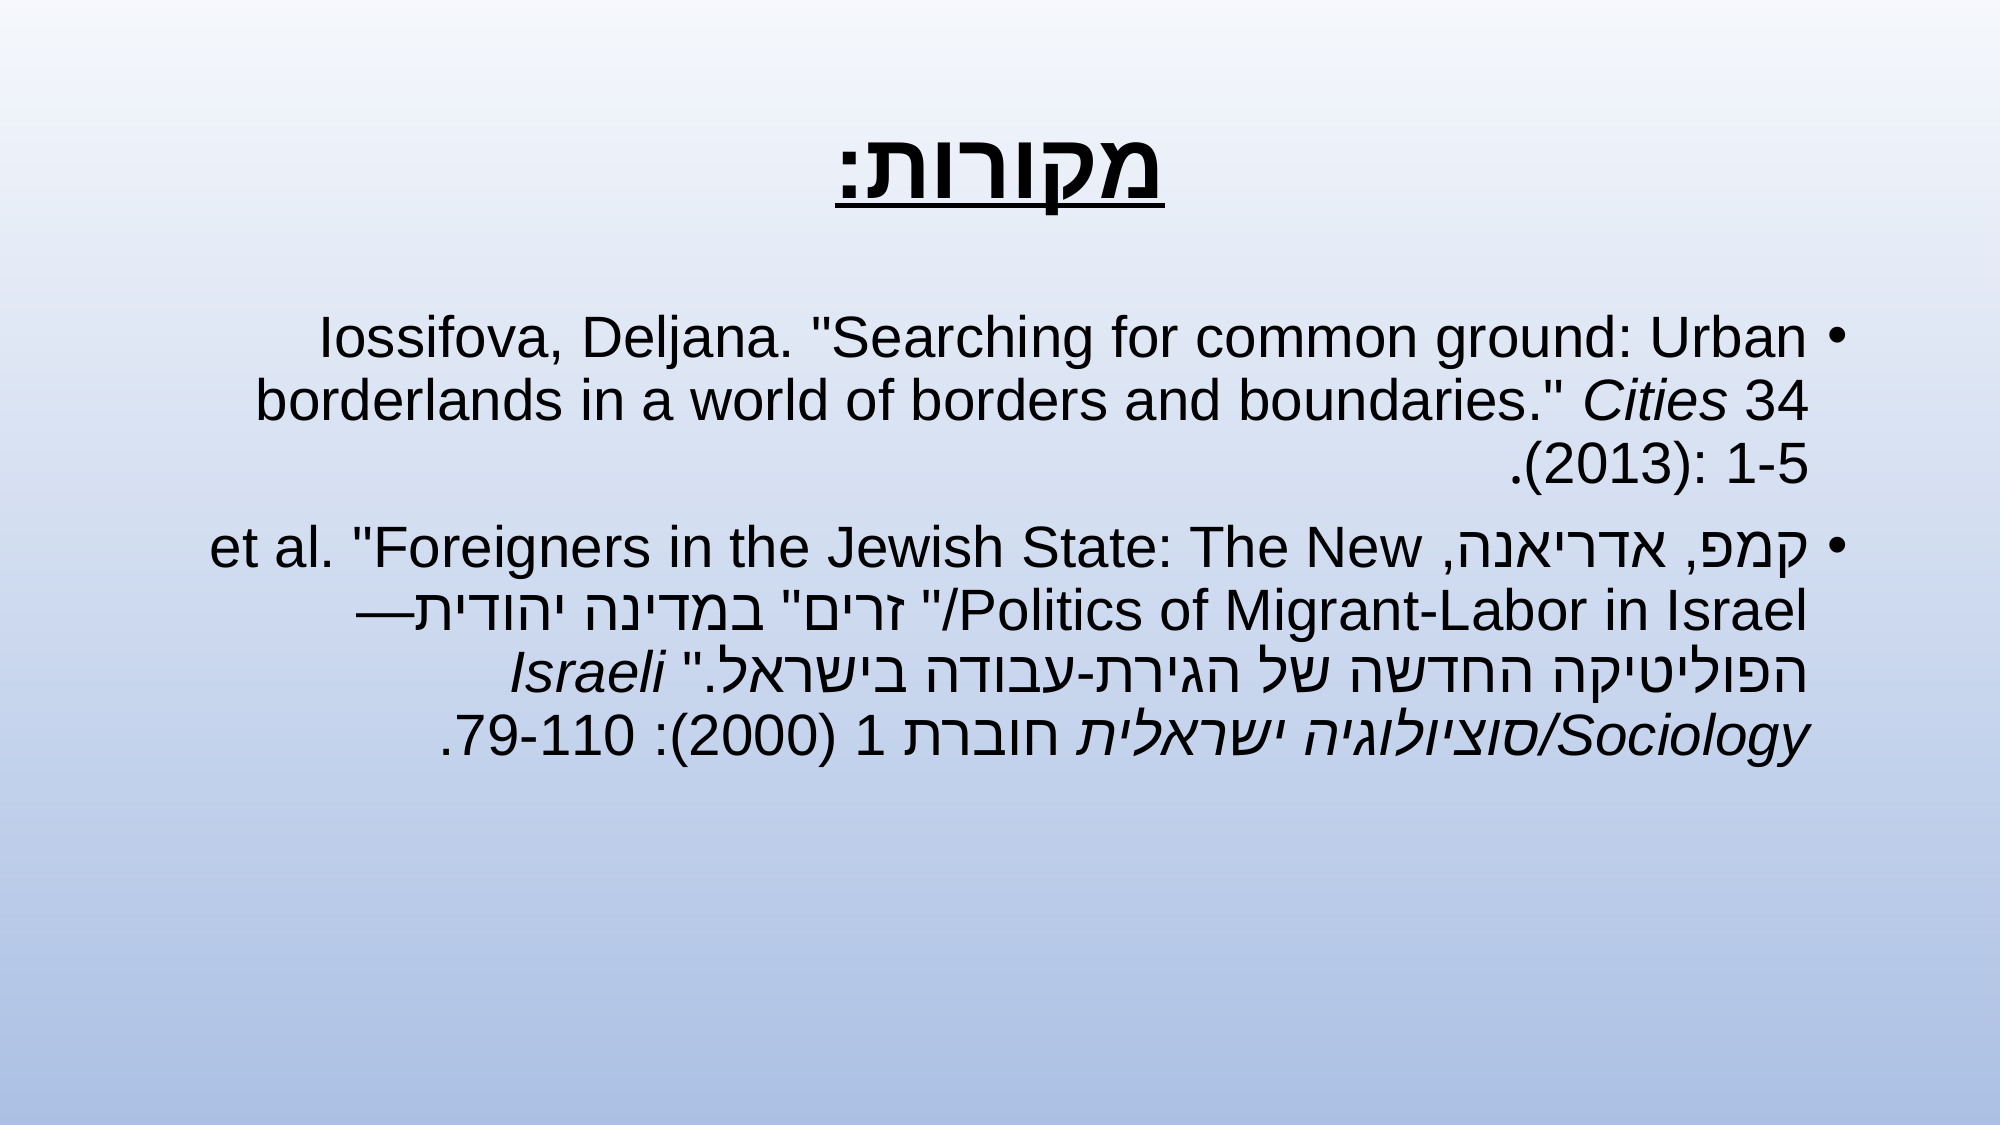

# מקורות:
Iossifova, Deljana. "Searching for common ground: Urban borderlands in a world of borders and boundaries." Cities 34 (2013): 1-5.
קמפ, אדריאנה, et al. "Foreigners in the Jewish State: The New Politics of Migrant-Labor in Israel/" זרים" במדינה יהודית—הפוליטיקה החדשה של הגירת-עבודה בישראל." Israeli Sociology/סוציולוגיה ישראלית חוברת 1 (2000): 79-110.‎